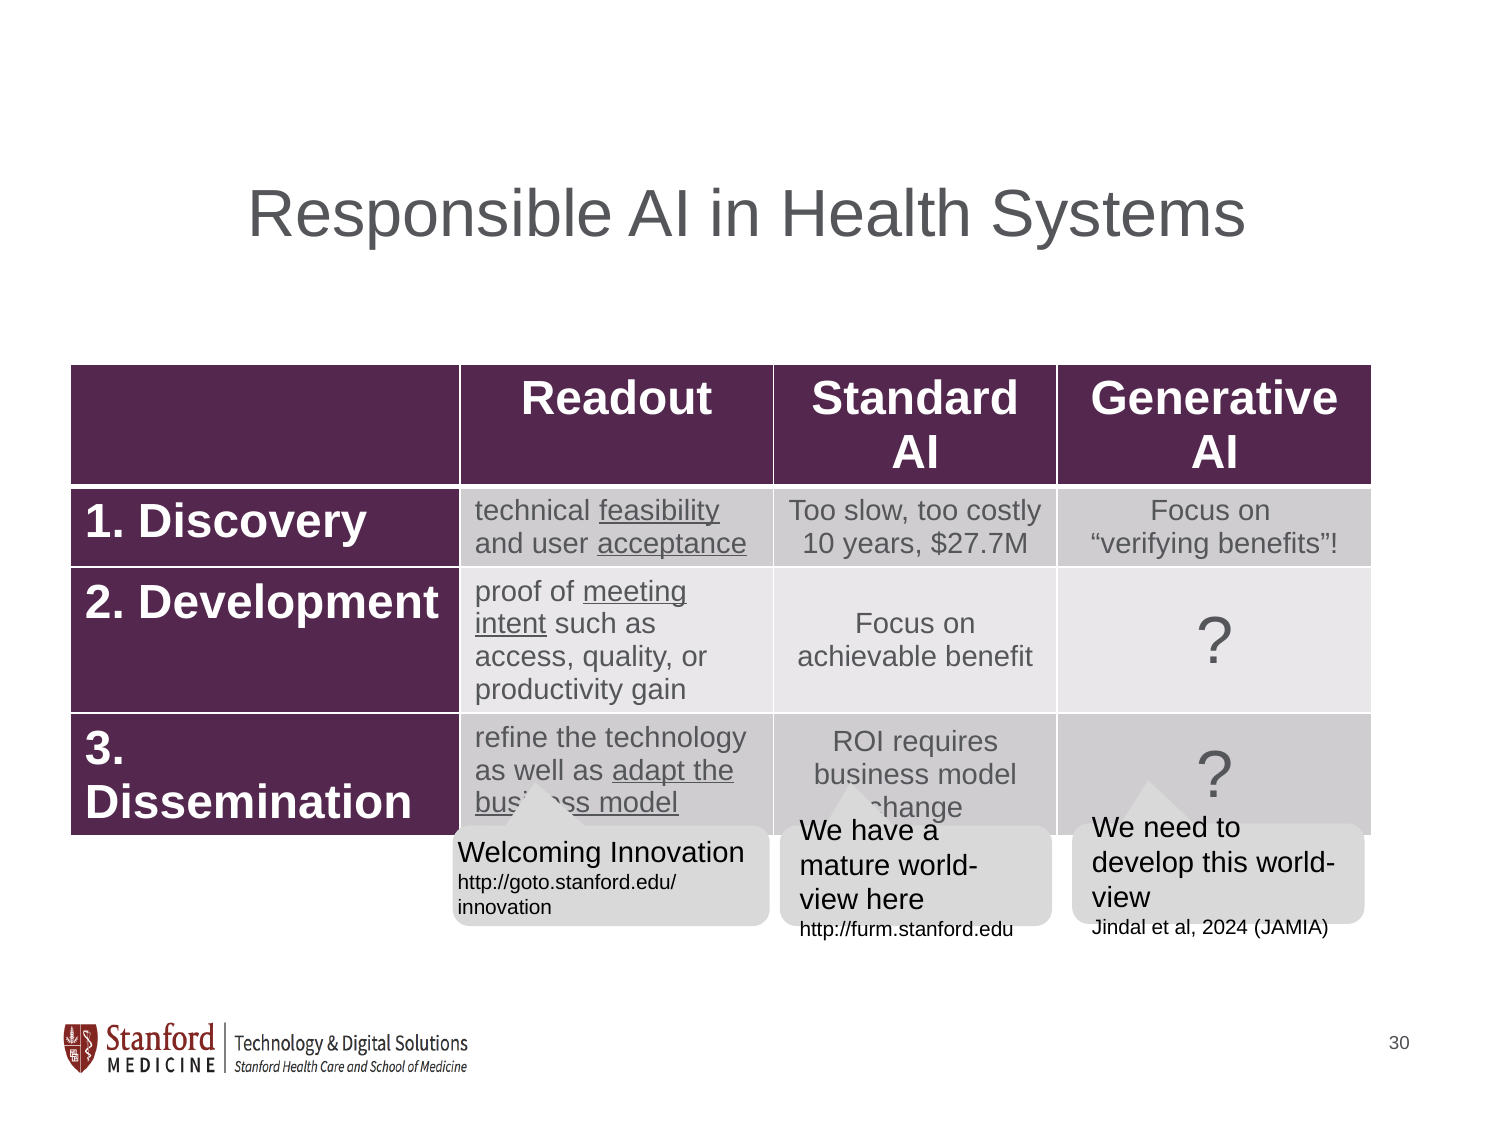

# Responsible AI in Health Systems
|  | Readout | Standard AI | Generative AI |
| --- | --- | --- | --- |
| 1. Discovery | technical feasibility and user acceptance | Too slow, too costly 10 years, $27.7M | Focus on “verifying benefits”! |
| 2. Development | proof of meeting intent such as access, quality, or productivity gain | Focus on achievable benefit | ? |
| 3. Dissemination | refine the technology as well as adapt the business model | ROI requires business model change | ? |
We need to develop this world-view
Jindal et al, 2024 (JAMIA)
Welcoming Innovation
http://goto.stanford.edu/innovation
We have a mature world-view here
http://furm.stanford.edu
30